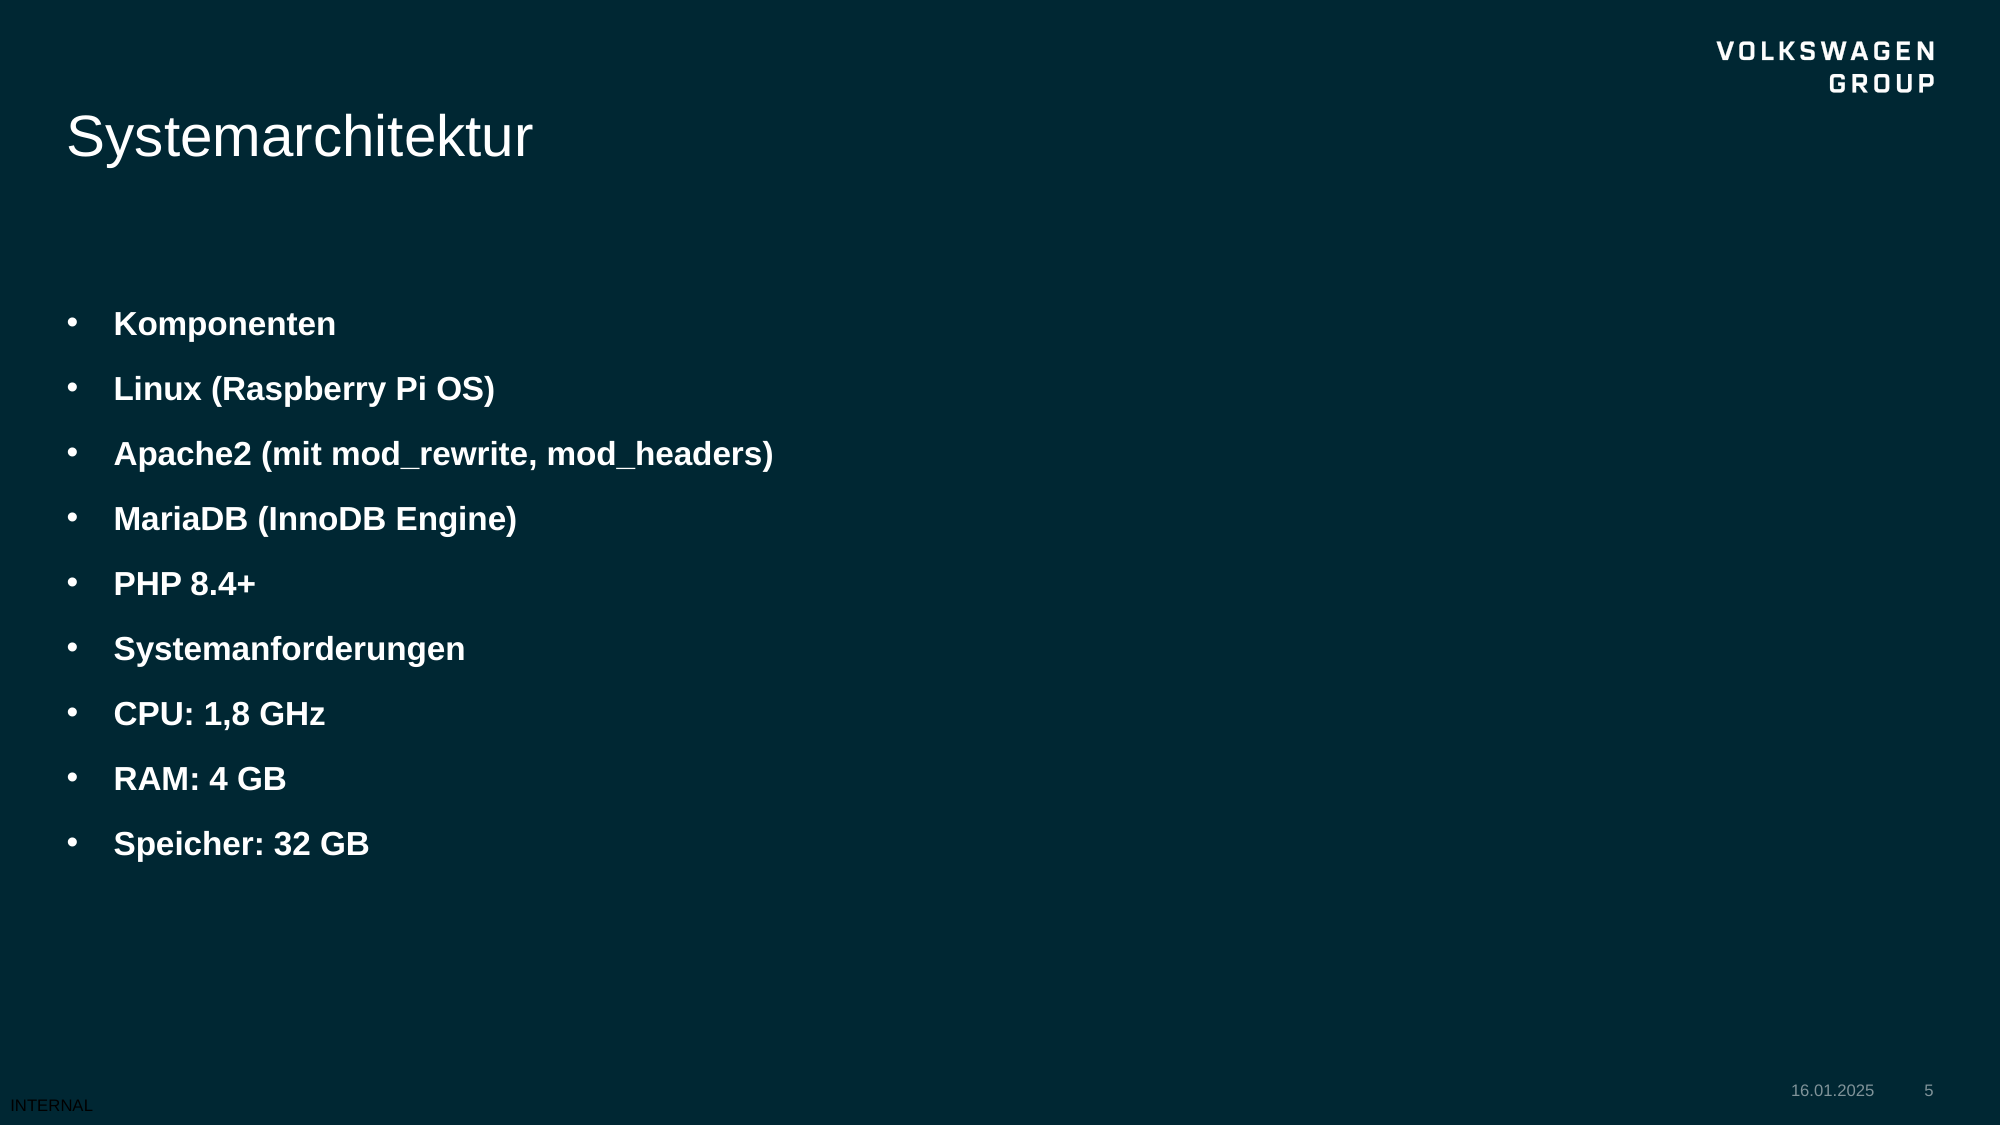

# Systemarchitektur

Komponenten
Linux (Raspberry Pi OS)
Apache2 (mit mod_rewrite, mod_headers)
MariaDB (InnoDB Engine)
PHP 8.4+
Systemanforderungen
CPU: 1,8 GHz
RAM: 4 GB
Speicher: 32 GB

16.01.2025
5